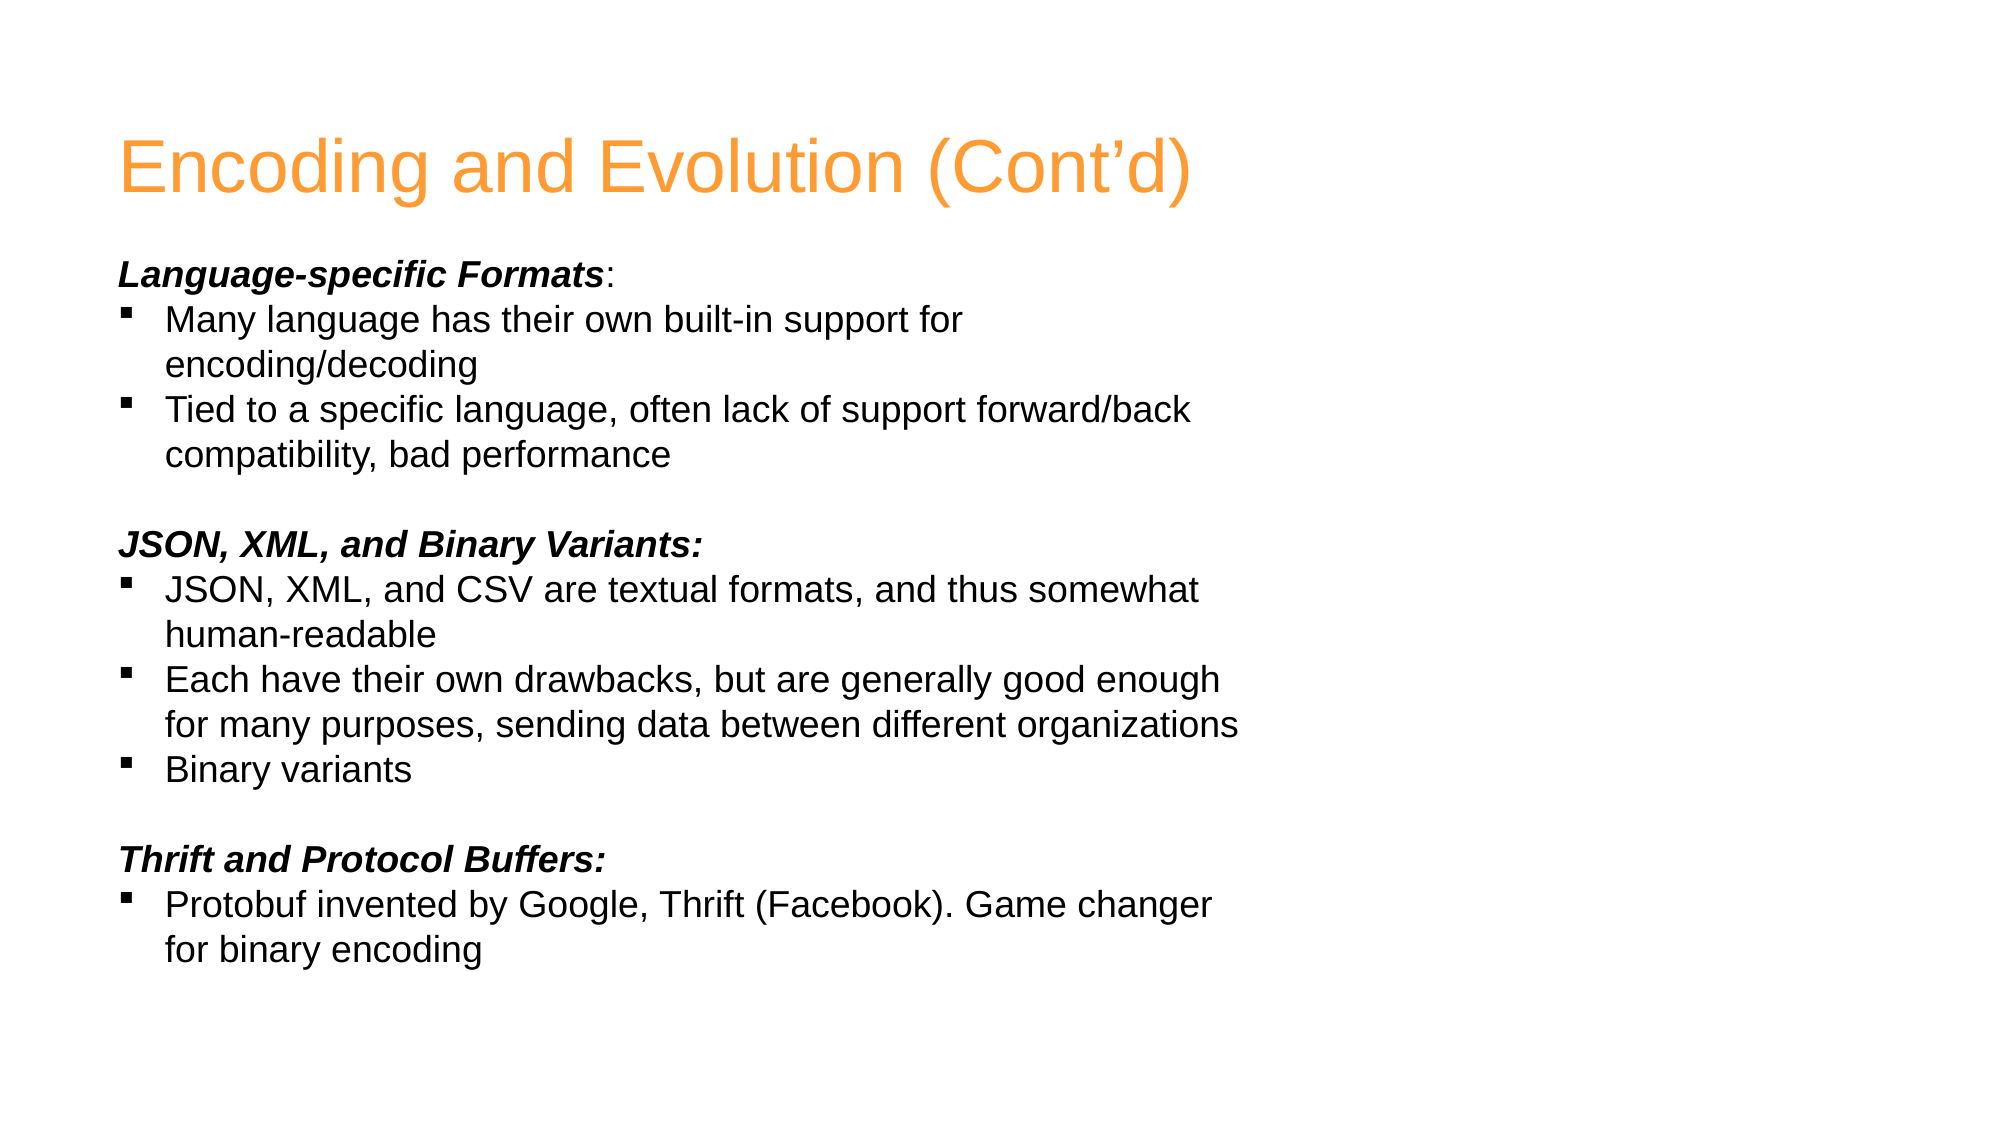

# Encoding and Evolution (Cont’d)
Language-specific Formats:
Many language has their own built-in support for encoding/decoding
Tied to a specific language, often lack of support forward/back compatibility, bad performance

JSON, XML, and Binary Variants:
JSON, XML, and CSV are textual formats, and thus somewhat human-readable
Each have their own drawbacks, but are generally good enough for many purposes, sending data between different organizations
Binary variants

Thrift and Protocol Buffers:
Protobuf invented by Google, Thrift (Facebook). Game changer for binary encoding